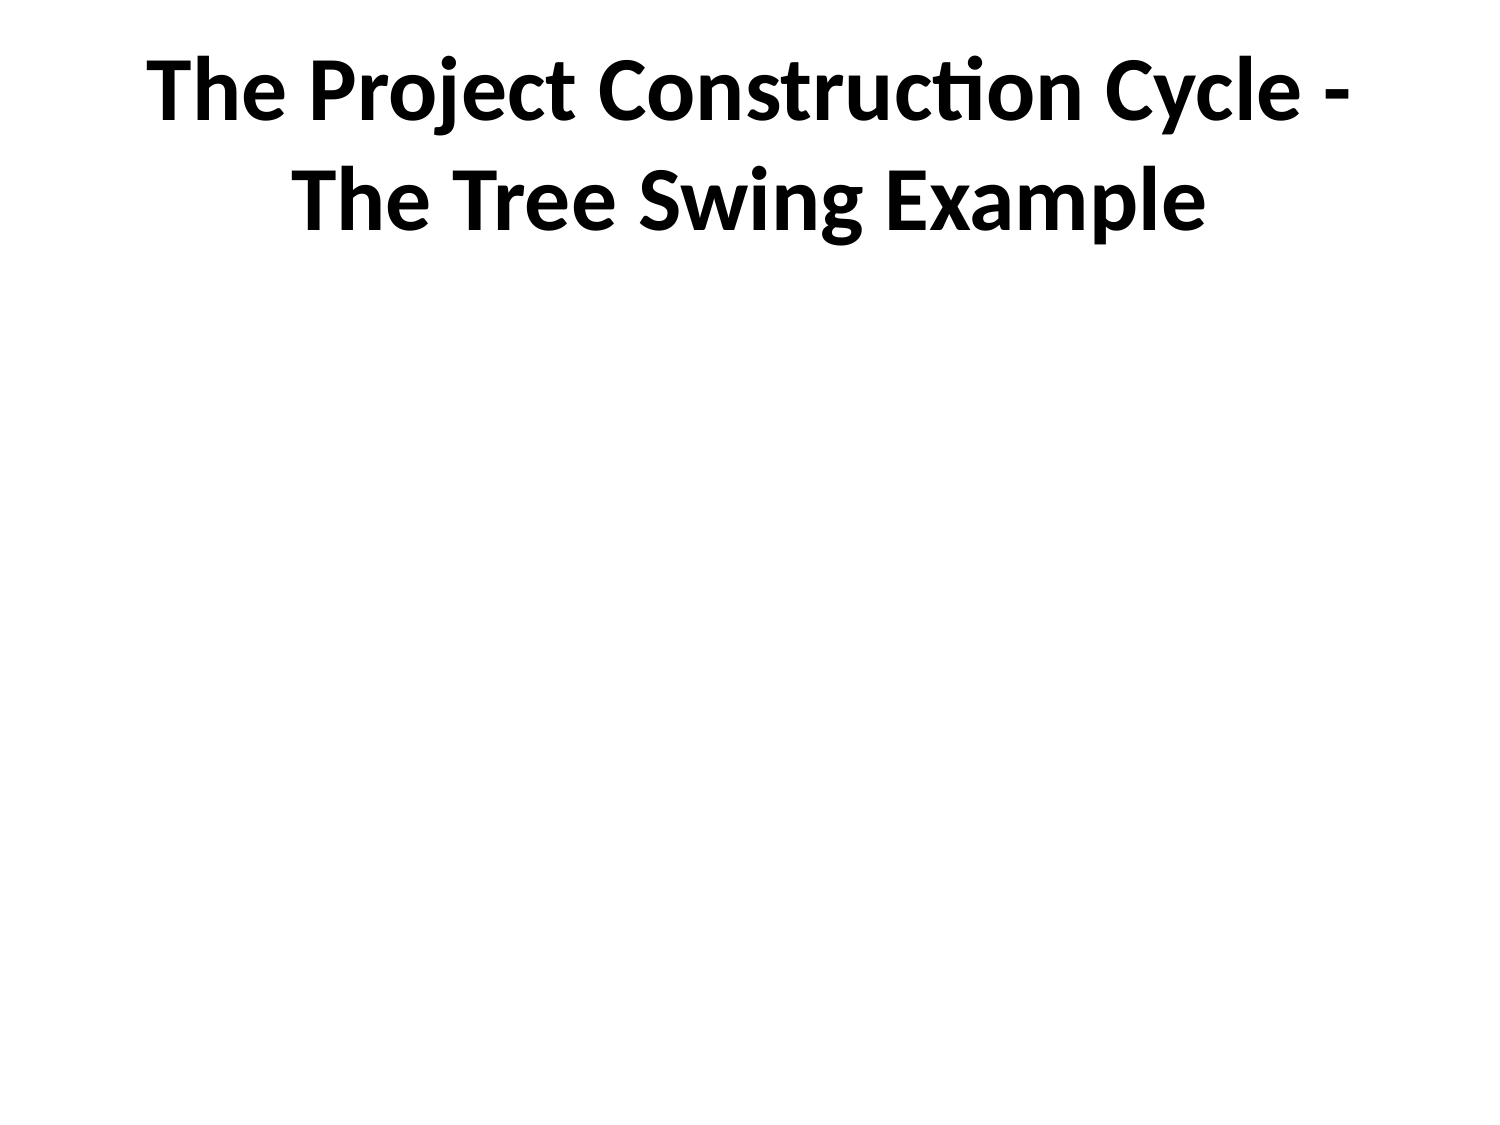

# The Project Construction Cycle - The Tree Swing Example